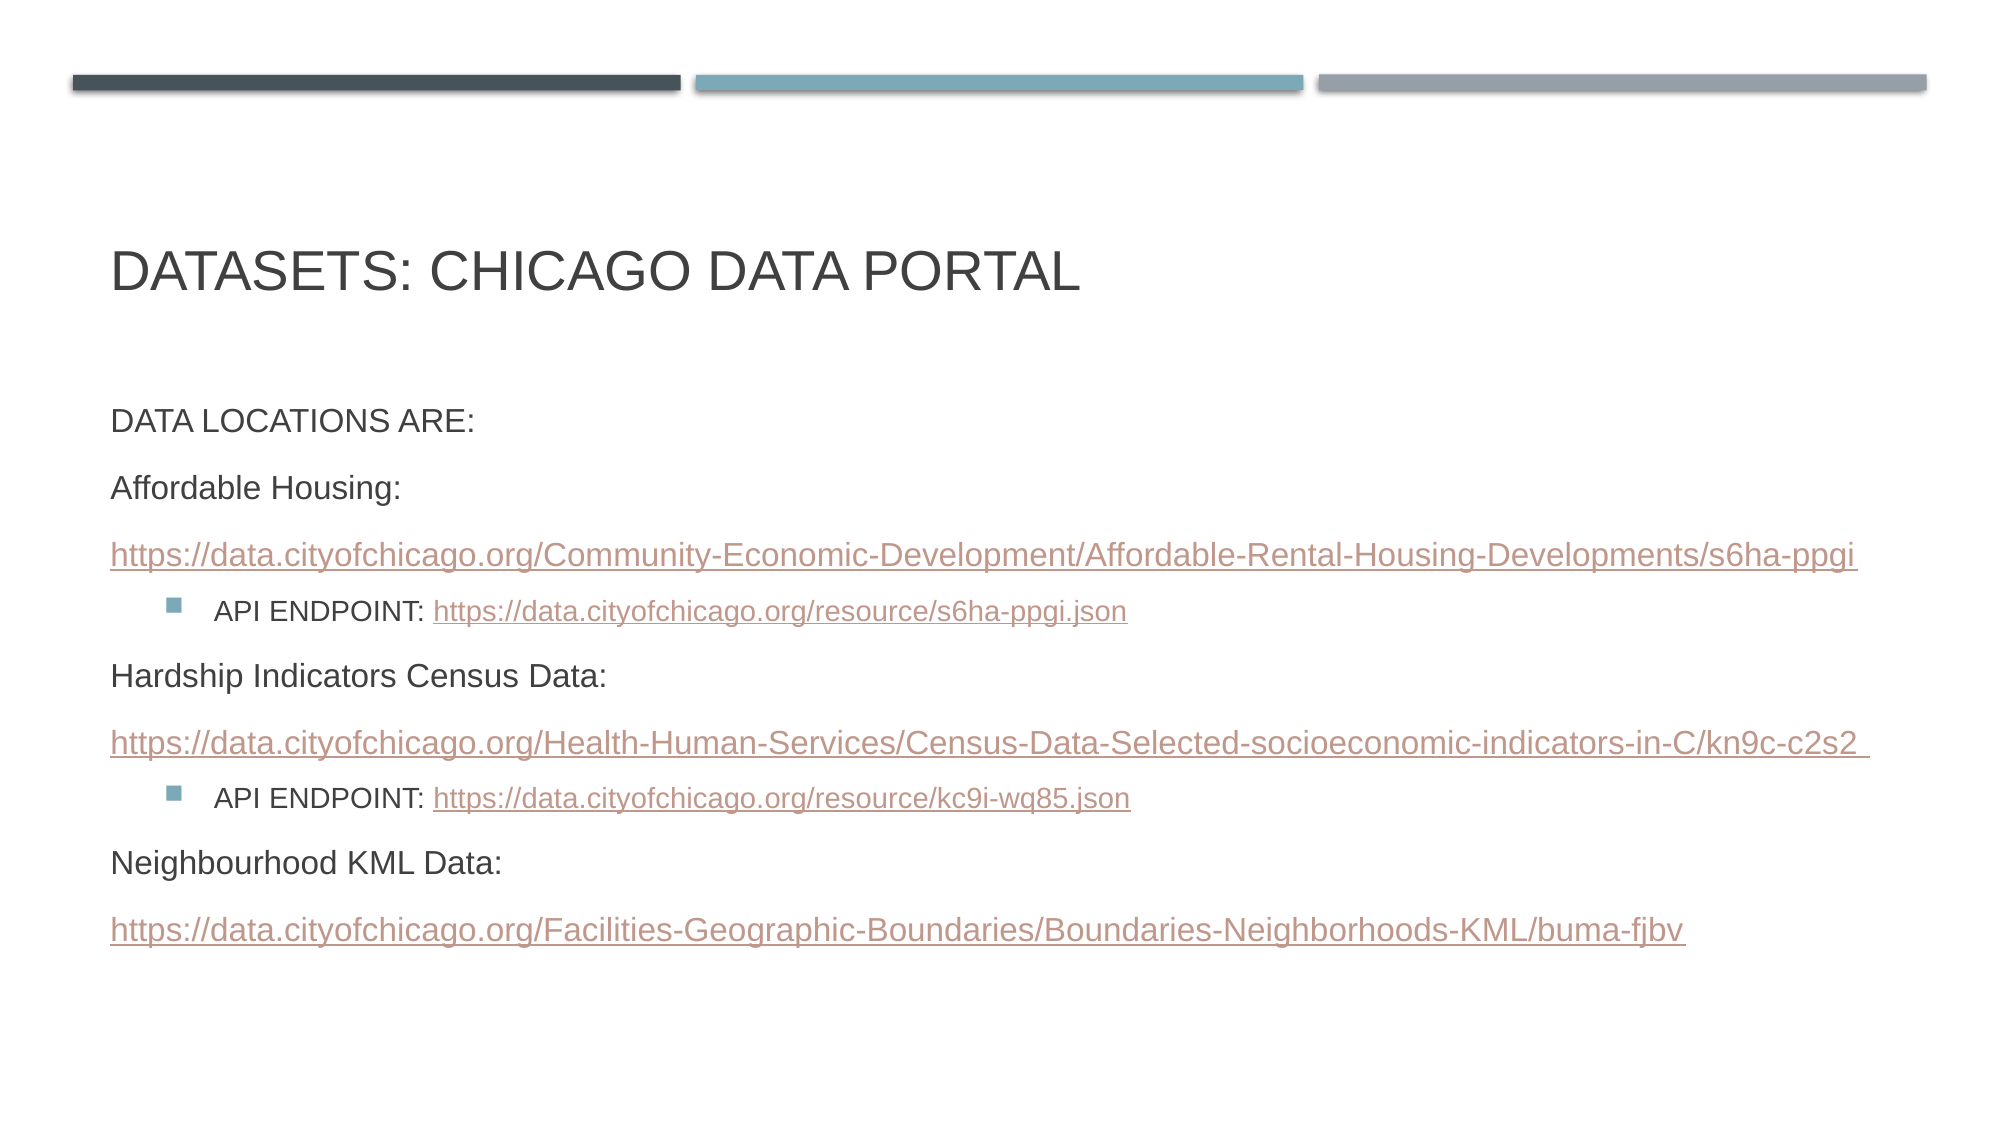

# Datasets: Chicago DaTA PORTAL
DATA LOCATIONS ARE:
Affordable Housing:
https://data.cityofchicago.org/Community-Economic-Development/Affordable-Rental-Housing-Developments/s6ha-ppgi
API ENDPOINT: https://data.cityofchicago.org/resource/s6ha-ppgi.json
Hardship Indicators Census Data:
https://data.cityofchicago.org/Health-Human-Services/Census-Data-Selected-socioeconomic-indicators-in-C/kn9c-c2s2
API ENDPOINT: https://data.cityofchicago.org/resource/kc9i-wq85.json
Neighbourhood KML Data:
https://data.cityofchicago.org/Facilities-Geographic-Boundaries/Boundaries-Neighborhoods-KML/buma-fjbv